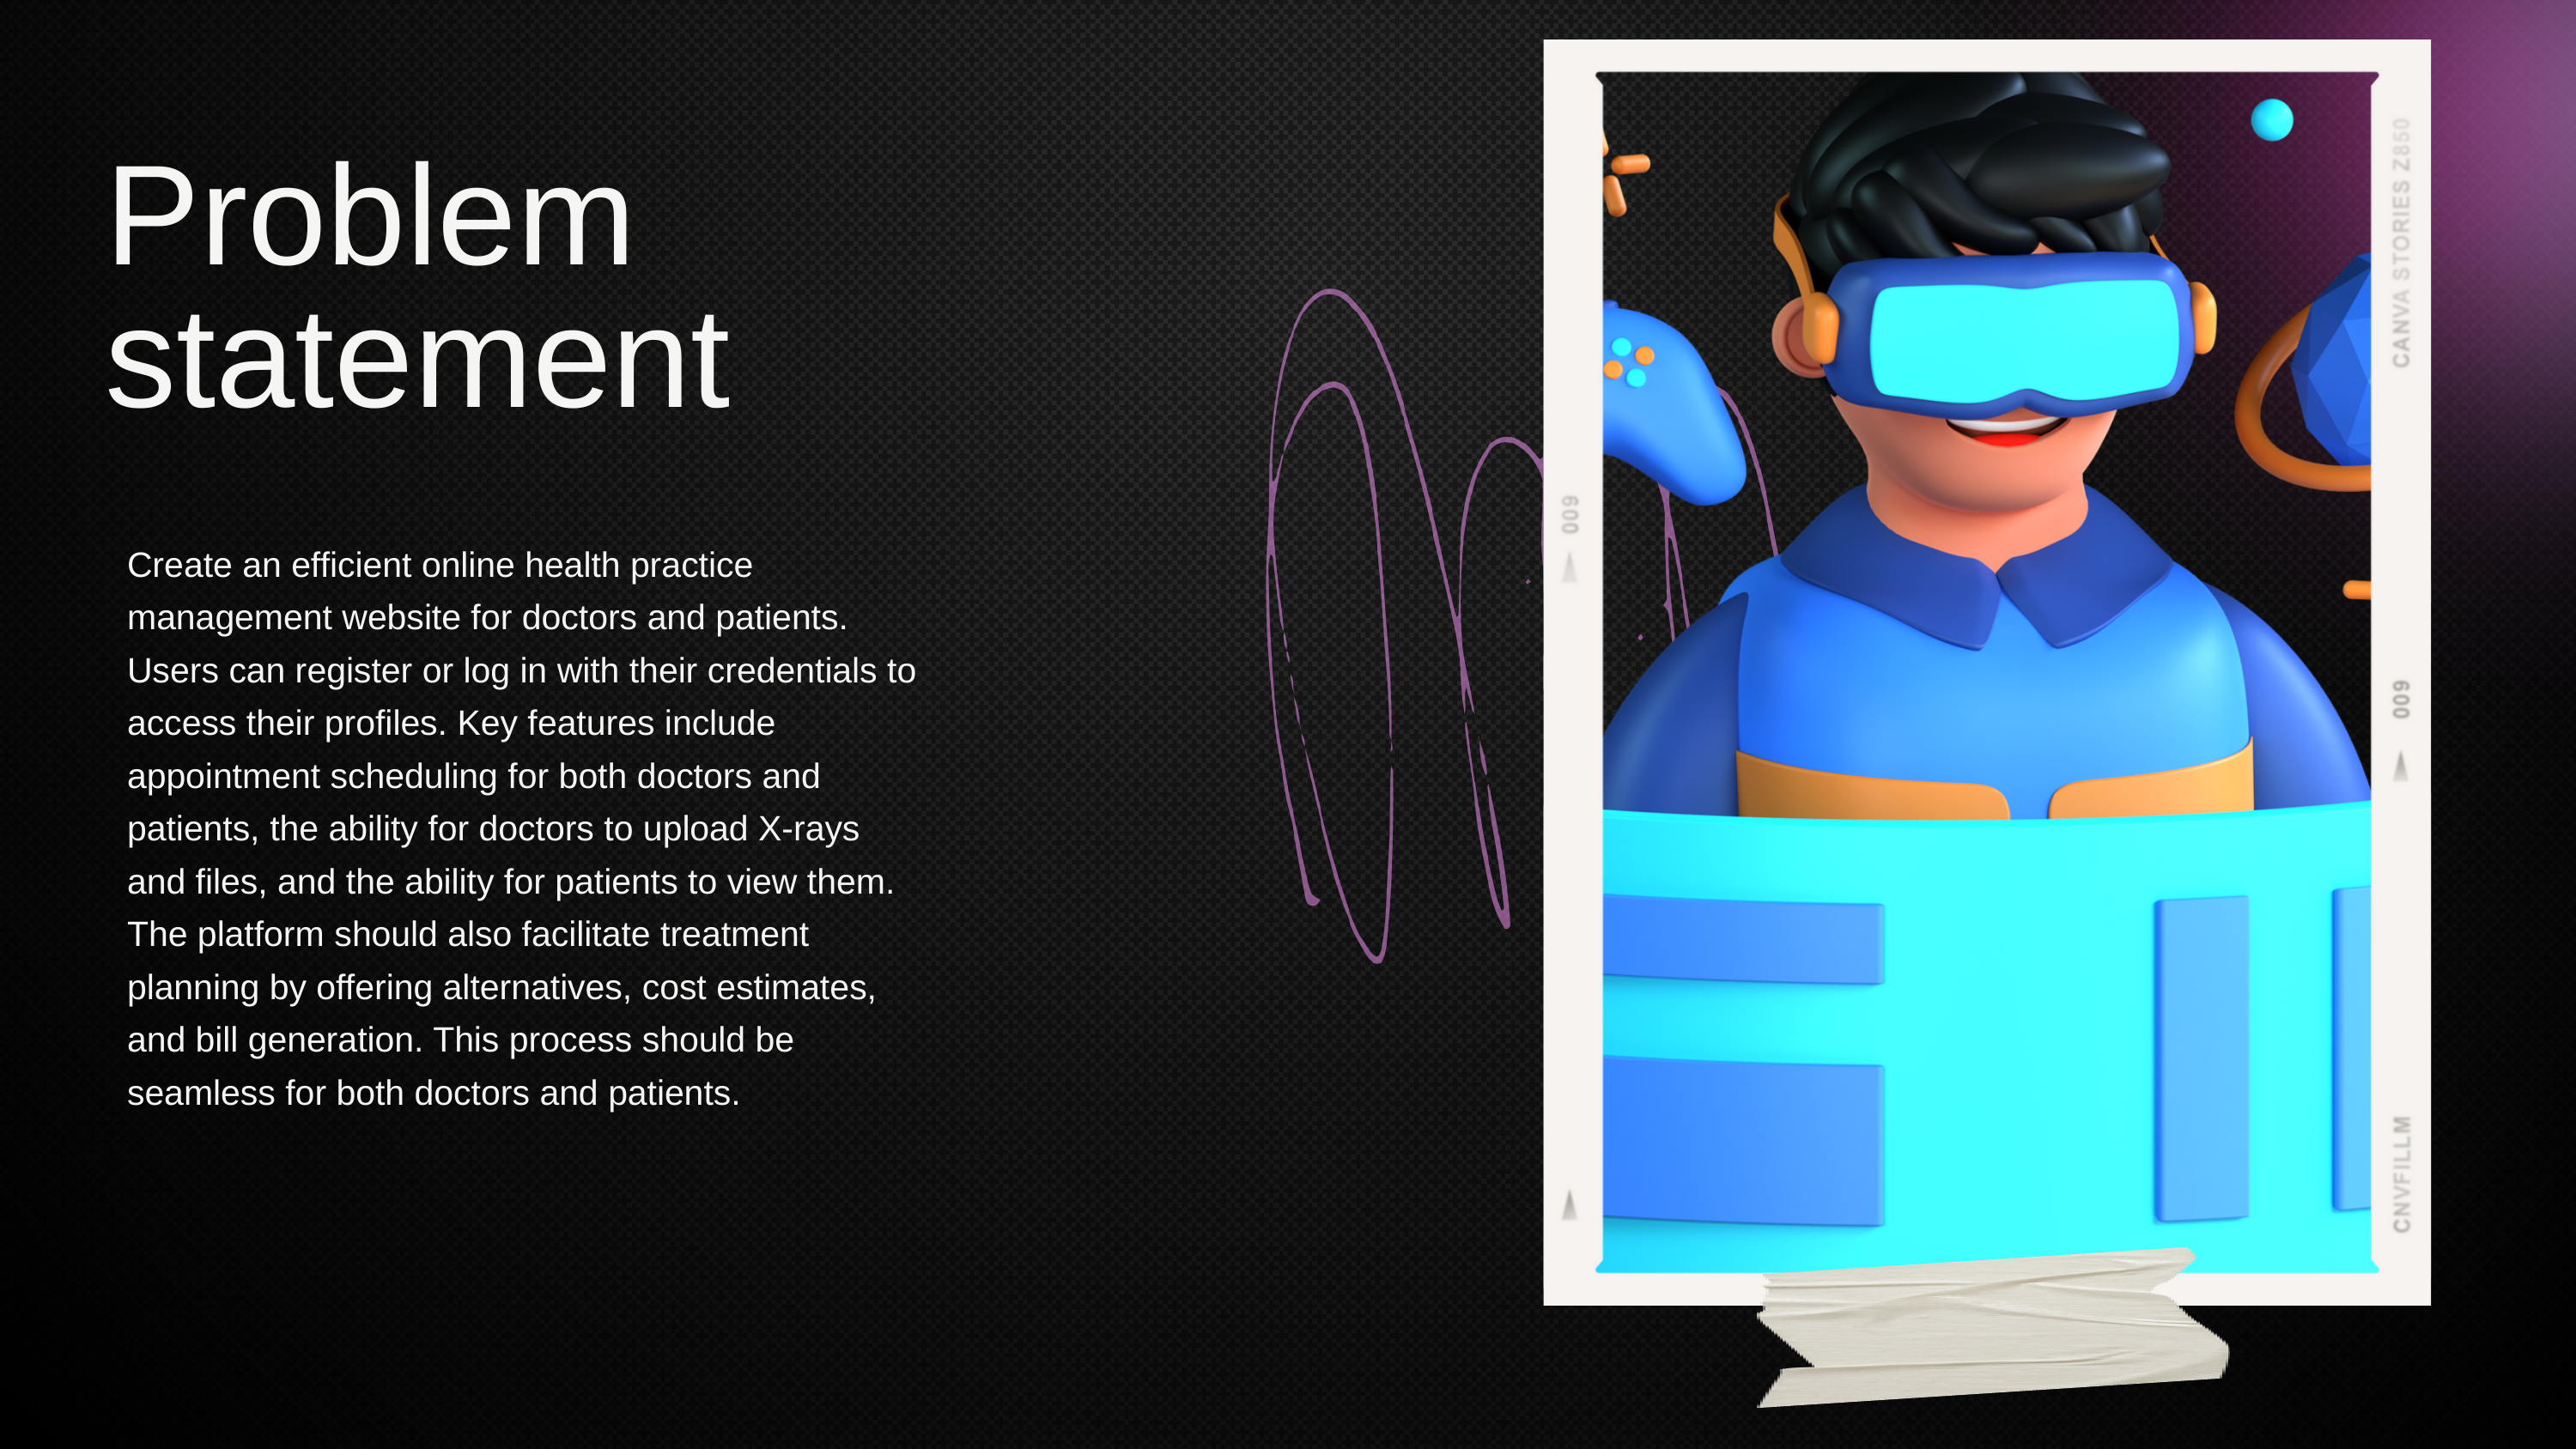

Problem statement

Create an efficient online health practice
management website for doctors and patients.
Users can register or log in with their credentials to
access their profiles. Key features include
appointment scheduling for both doctors and
patients, the ability for doctors to upload X-rays
and files, and the ability for patients to view them.
The platform should also facilitate treatment
planning by offering alternatives, cost estimates,
and bill generation. This process should be
seamless for both doctors and patients.